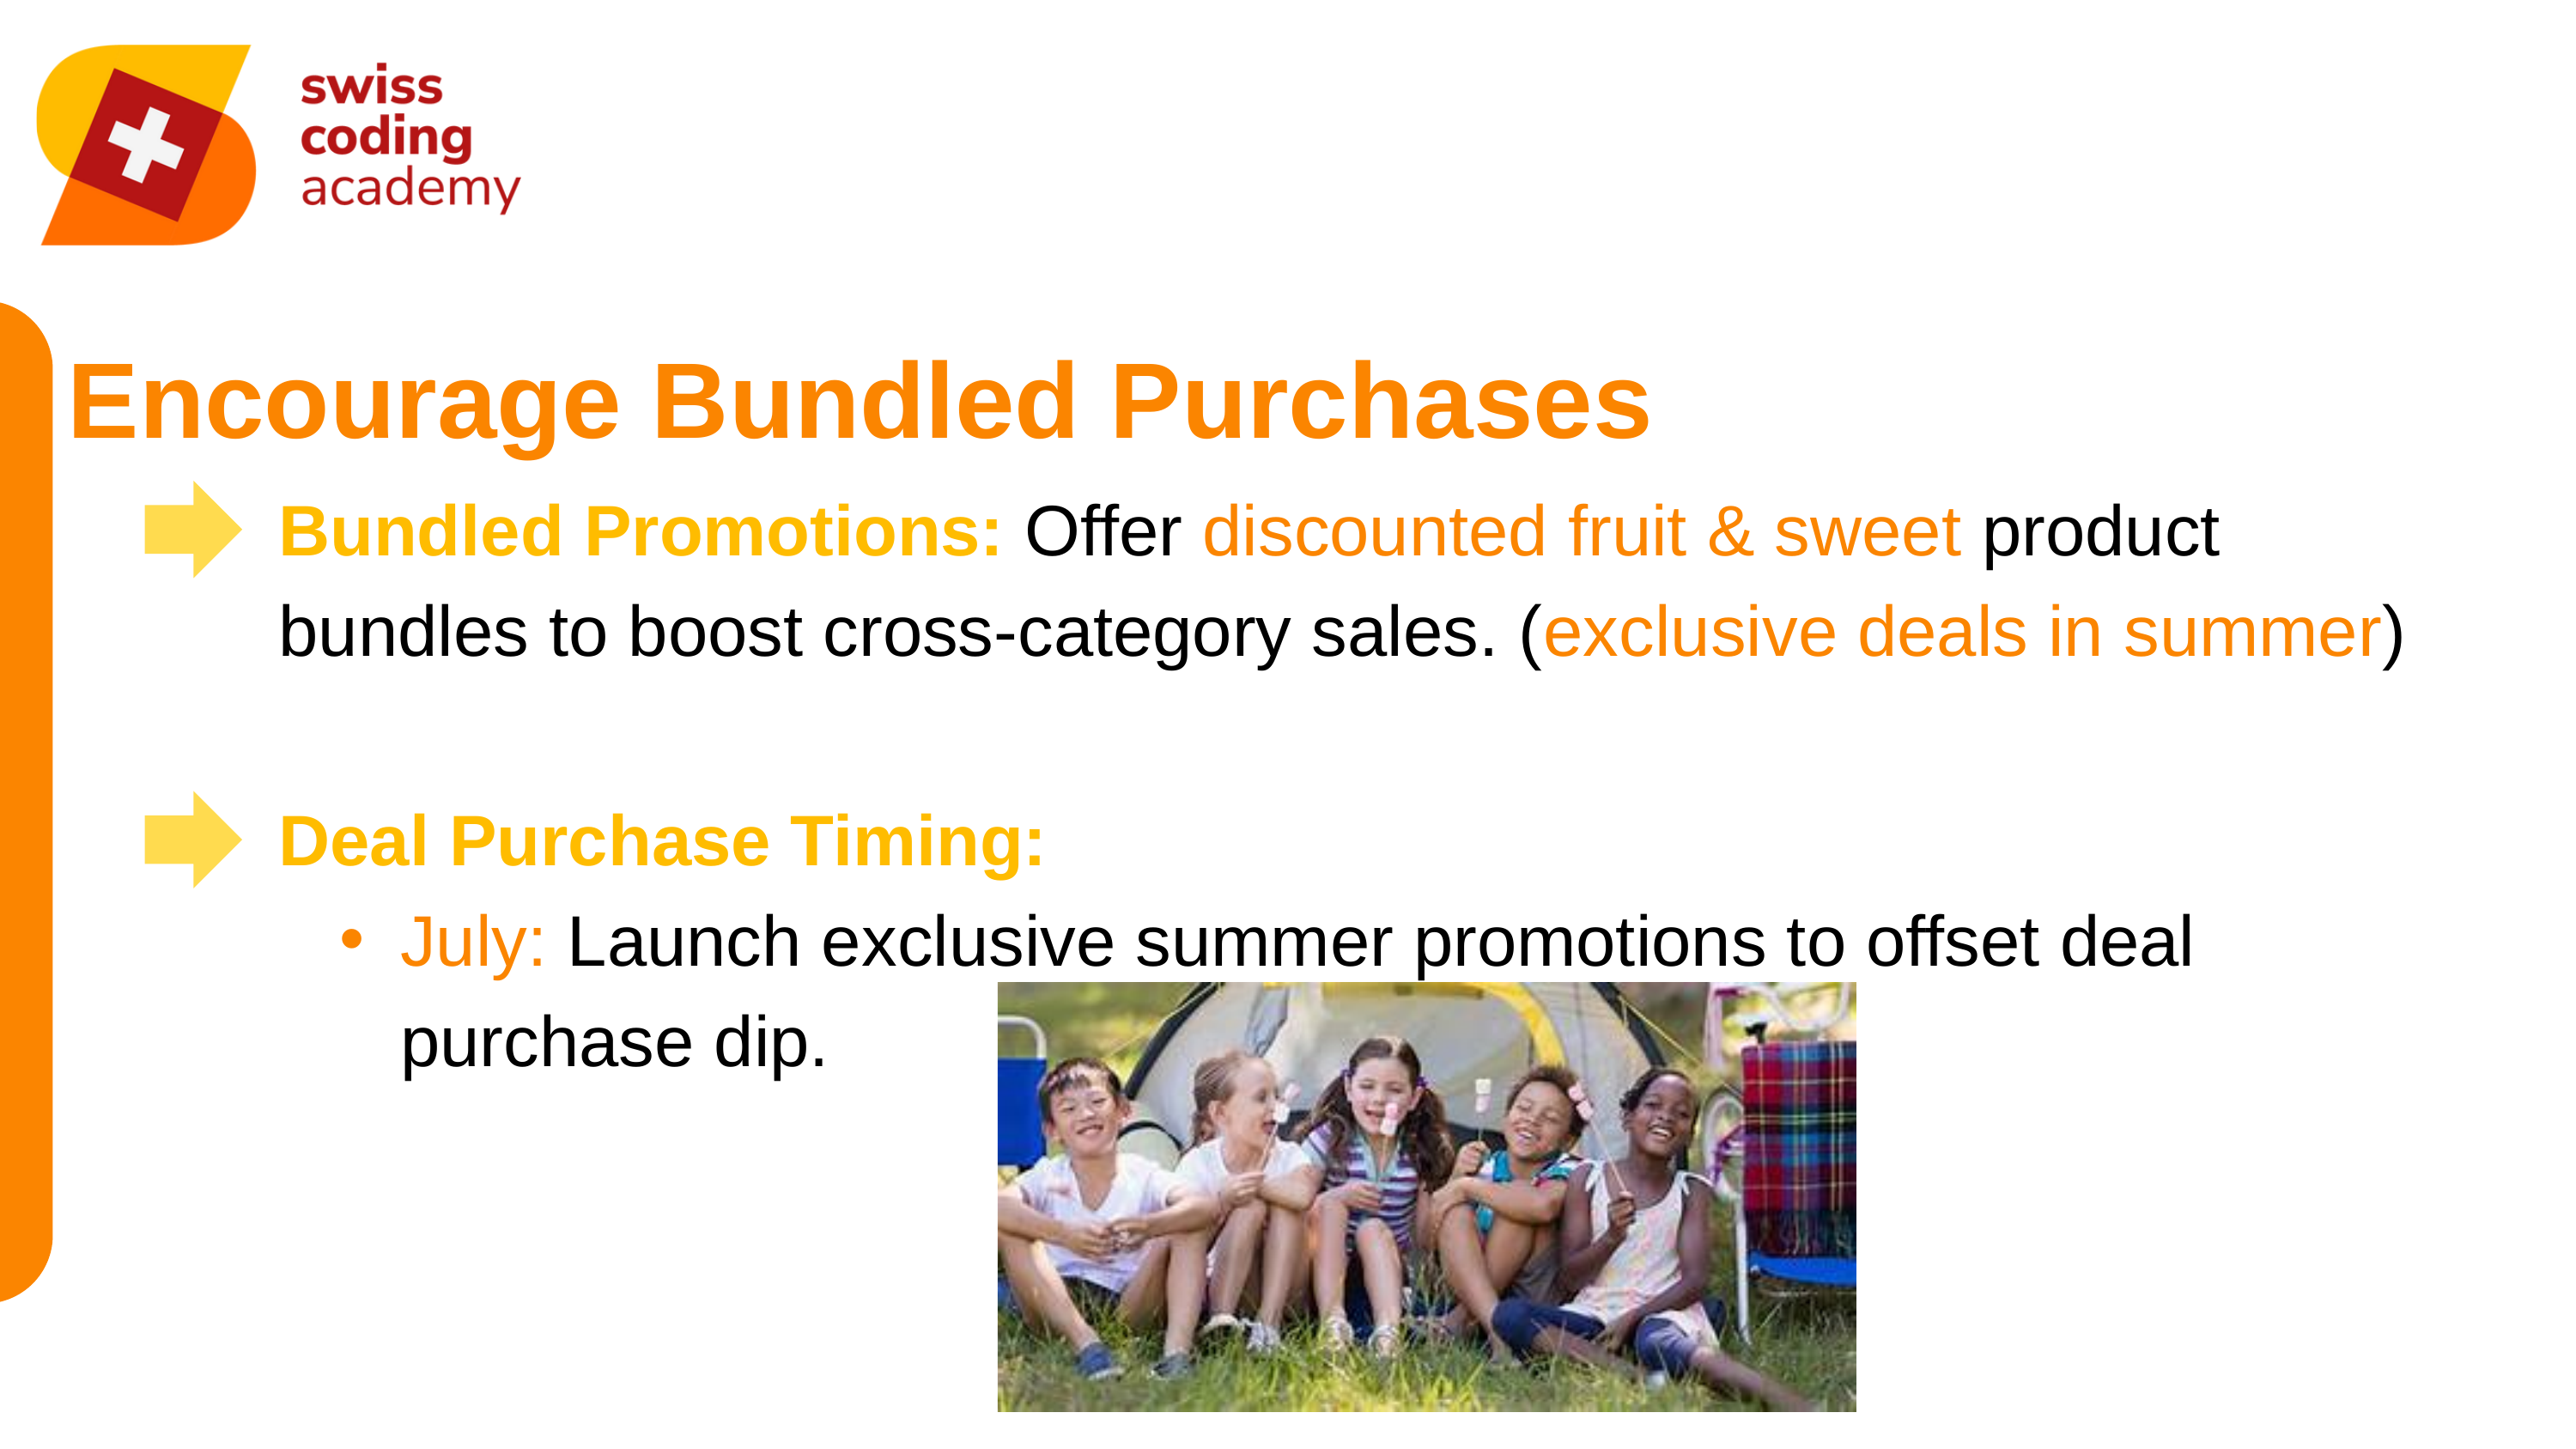

Encourage Bundled Purchases
Bundled Promotions: Offer discounted fruit & sweet product bundles to boost cross-category sales. (exclusive deals in summer)

Deal Purchase Timing:
July: Launch exclusive summer promotions to offset deal purchase dip.